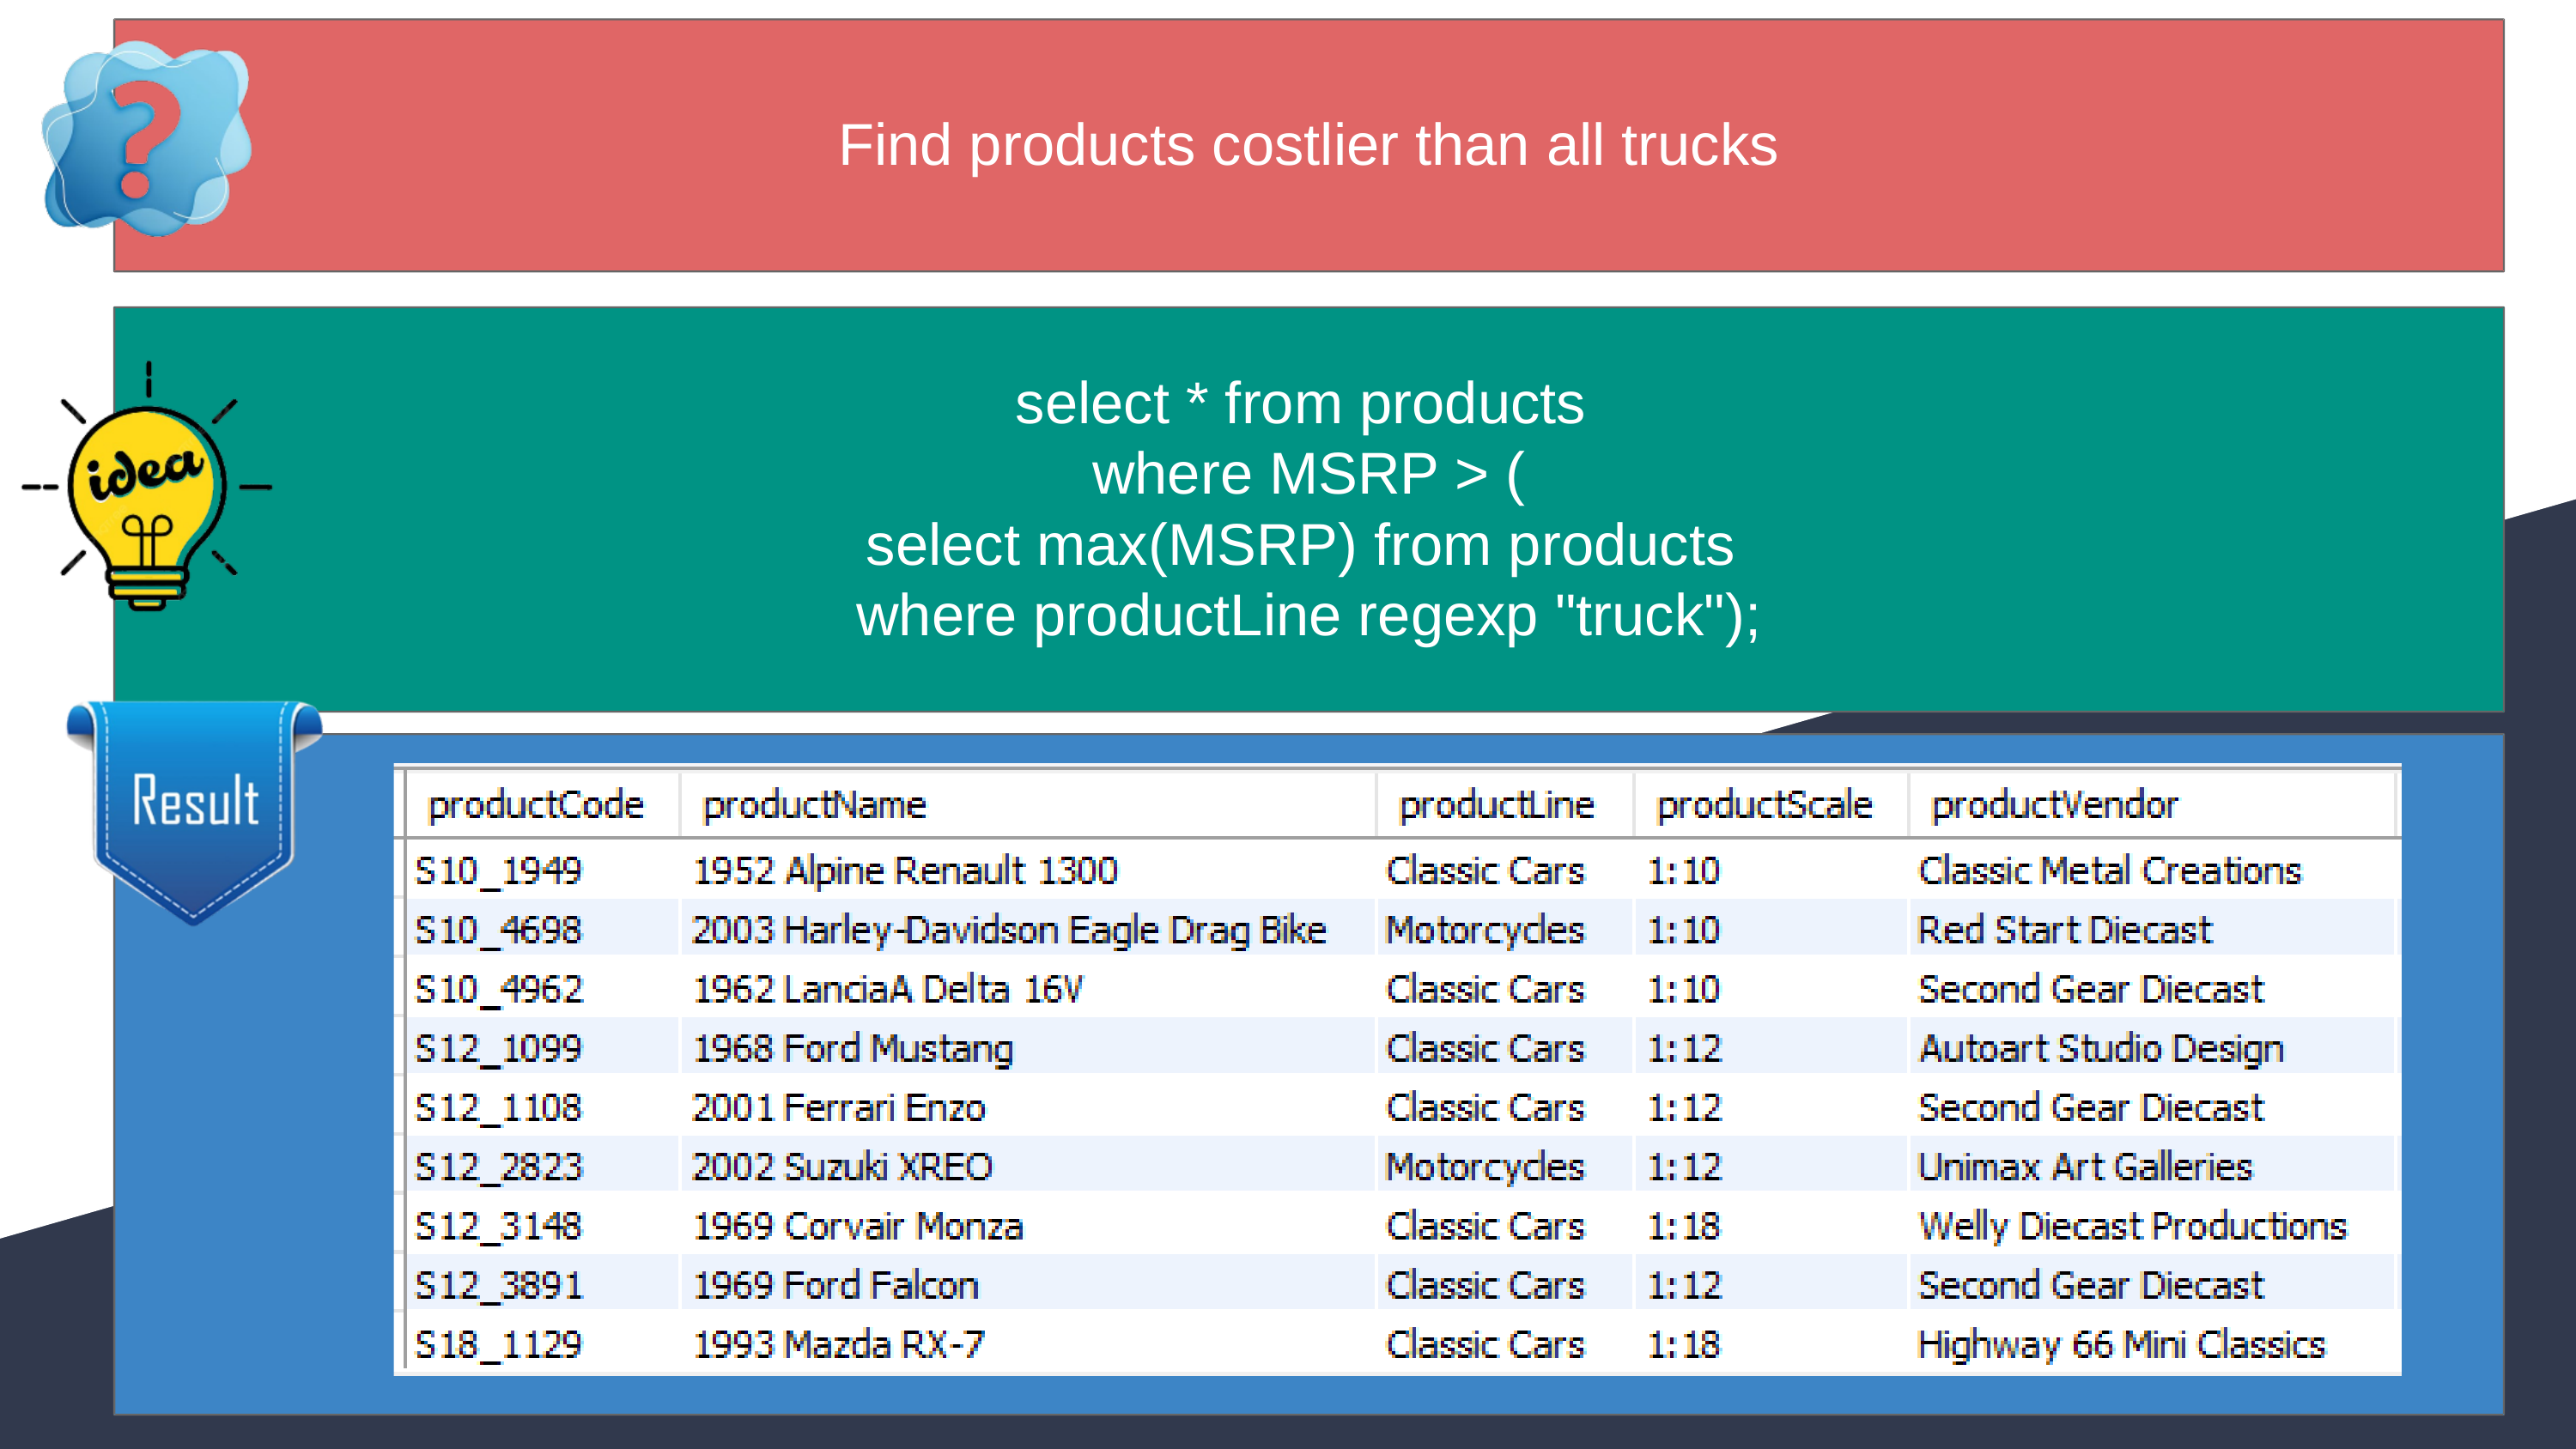

Find products costlier than all trucks

select * from products
where MSRP > (
select max(MSRP) from products
where productLine regexp "truck");